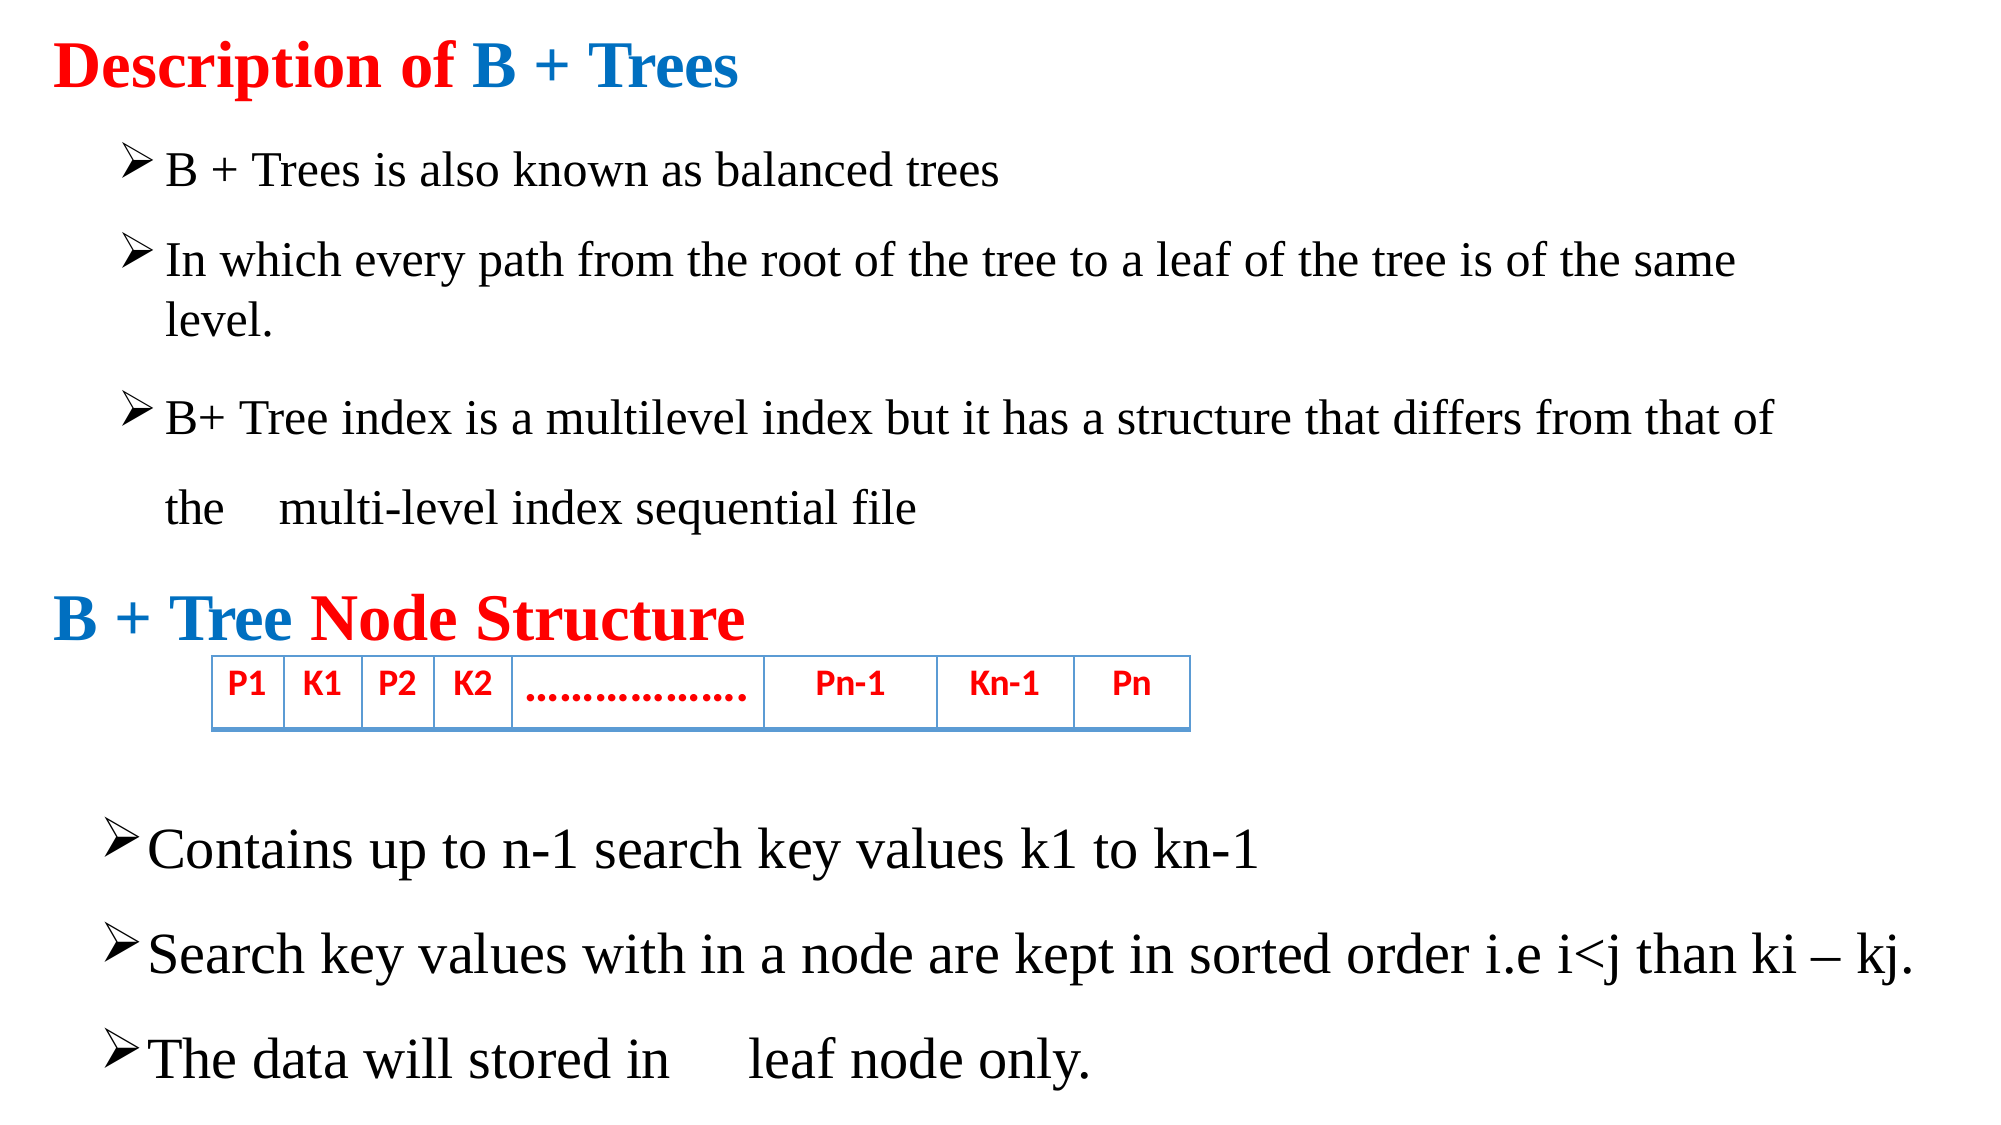

# Description of B + Trees
B + Trees is also known as balanced trees
In which every path from the root of the tree to a leaf of the tree is of the same level.
B+ Tree index is a multilevel index but it has a structure that differs from that of the 	multi-level index sequential file
B + Tree Node Structure
| P1 | K1 | P2 | K2 | ………………. | Pn-1 | Kn-1 | Pn |
| --- | --- | --- | --- | --- | --- | --- | --- |
Contains up to n-1 search key values k1 to kn-1
Search key values with in a node are kept in sorted order i.e i<j than ki – kj.
The data will stored in	leaf node only.